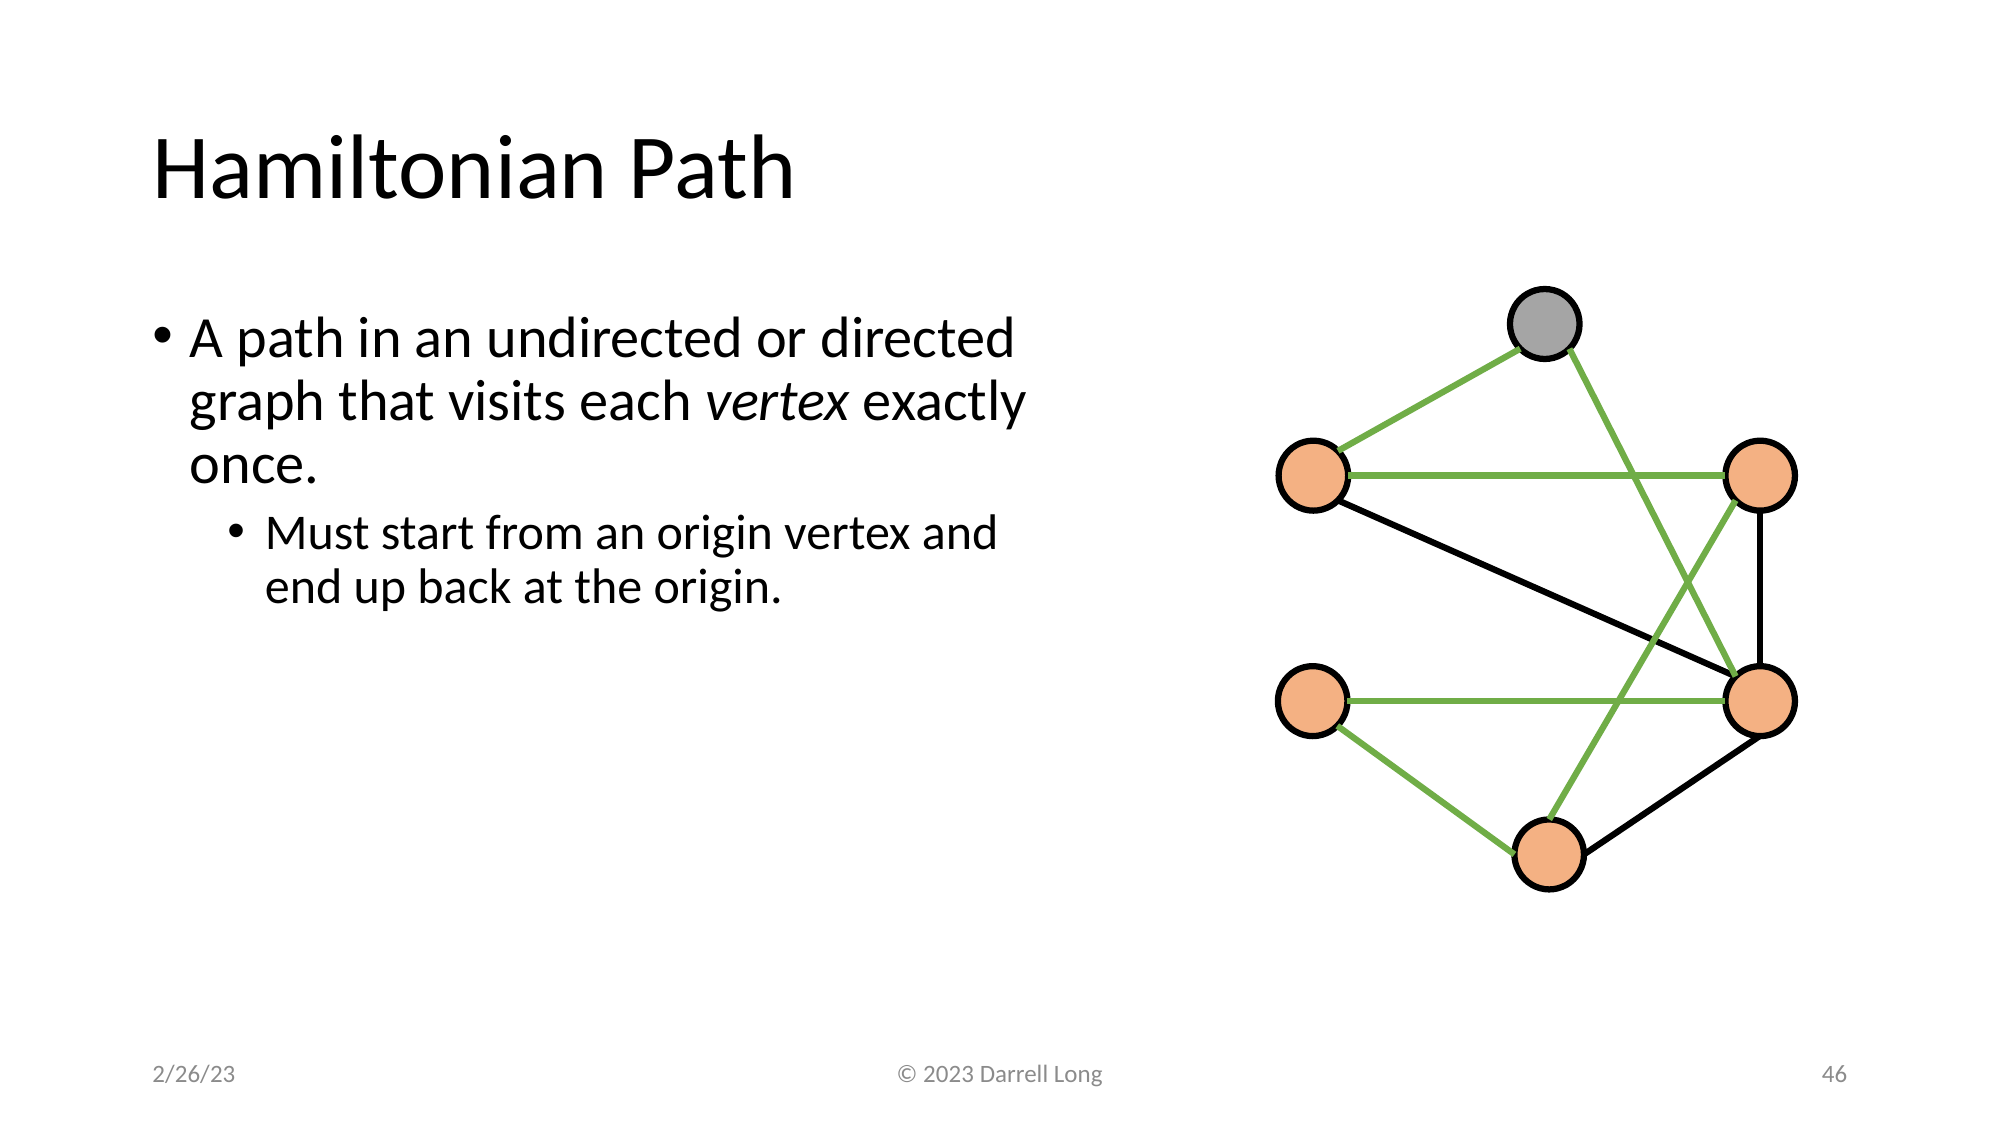

# Hamiltonian Path

A path in an undirected or directed graph that visits each vertex exactly once.
Must start from an origin vertex and end up back at the origin.

2/26/23
© 2023 Darrell Long
46